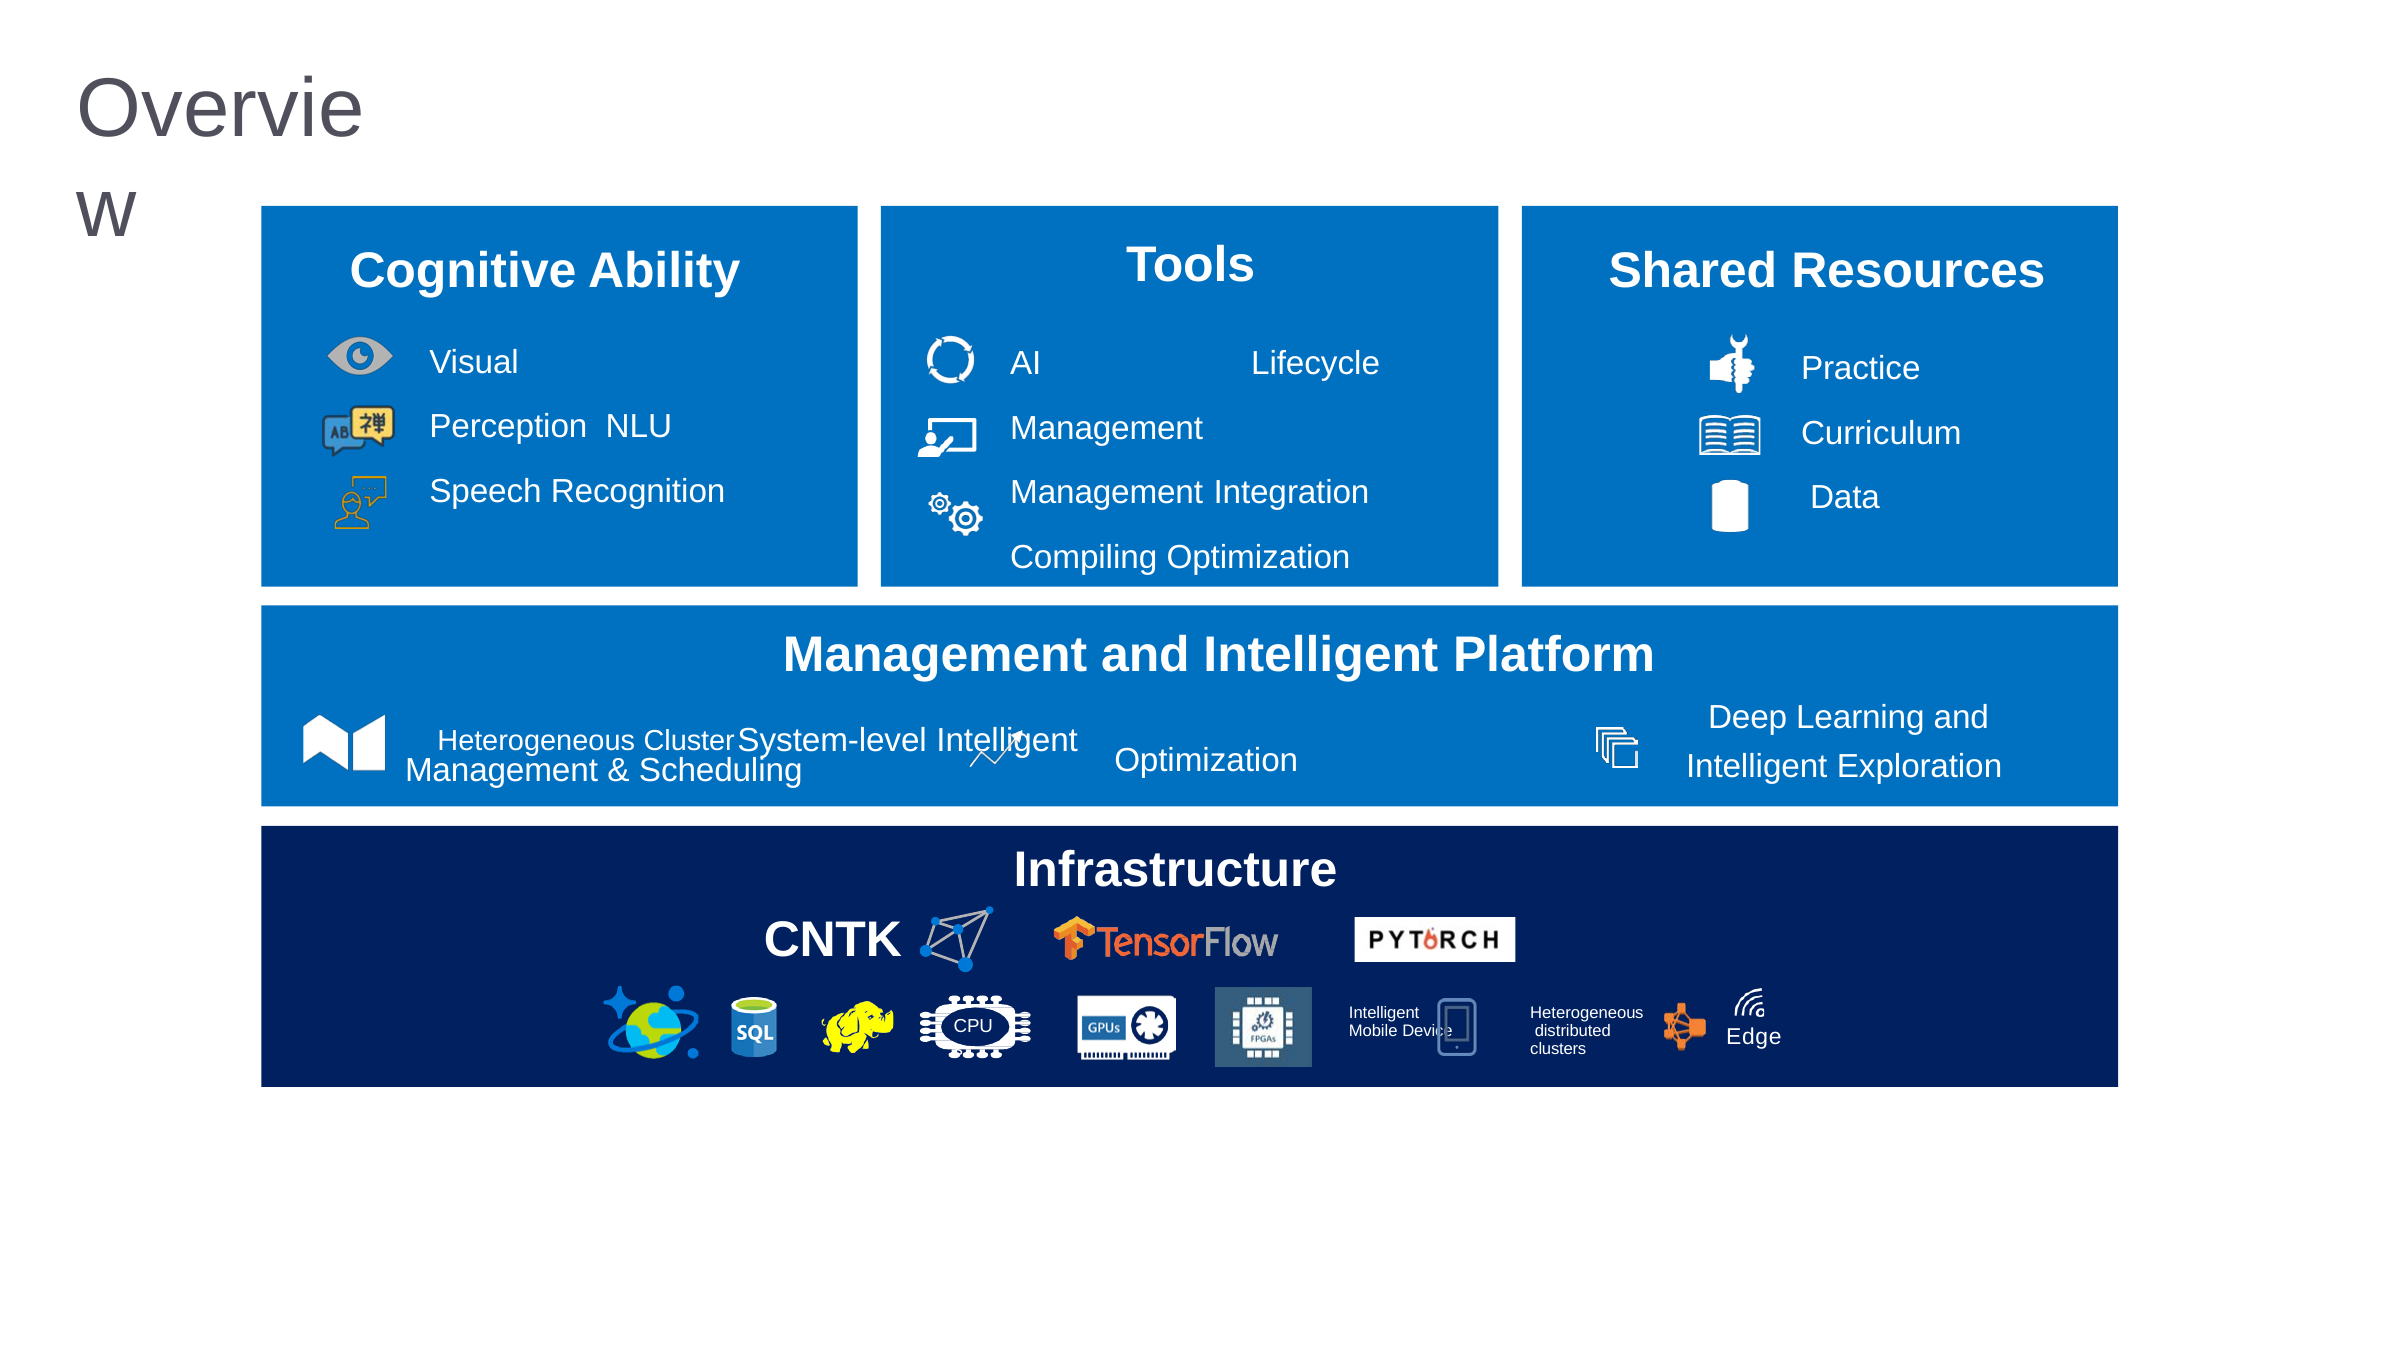

# Overview

Tools
AI Lifecycle Management  Management Integration  Compiling Optimization
Cognitive Ability
Visual Perception  NLU
Speech Recognition
Shared Resources
Practice  Curriculum  Data

Management and Intelligent Platform
Heterogeneous Cluster	System-level Intelligent

Deep Learning and  Intelligent Exploration

Optimization
Management & Scheduling
Infrastructure
CNTK

Intelligent  Mobile Device
Heterogeneous  distributed  clusters

CPUs
Edge